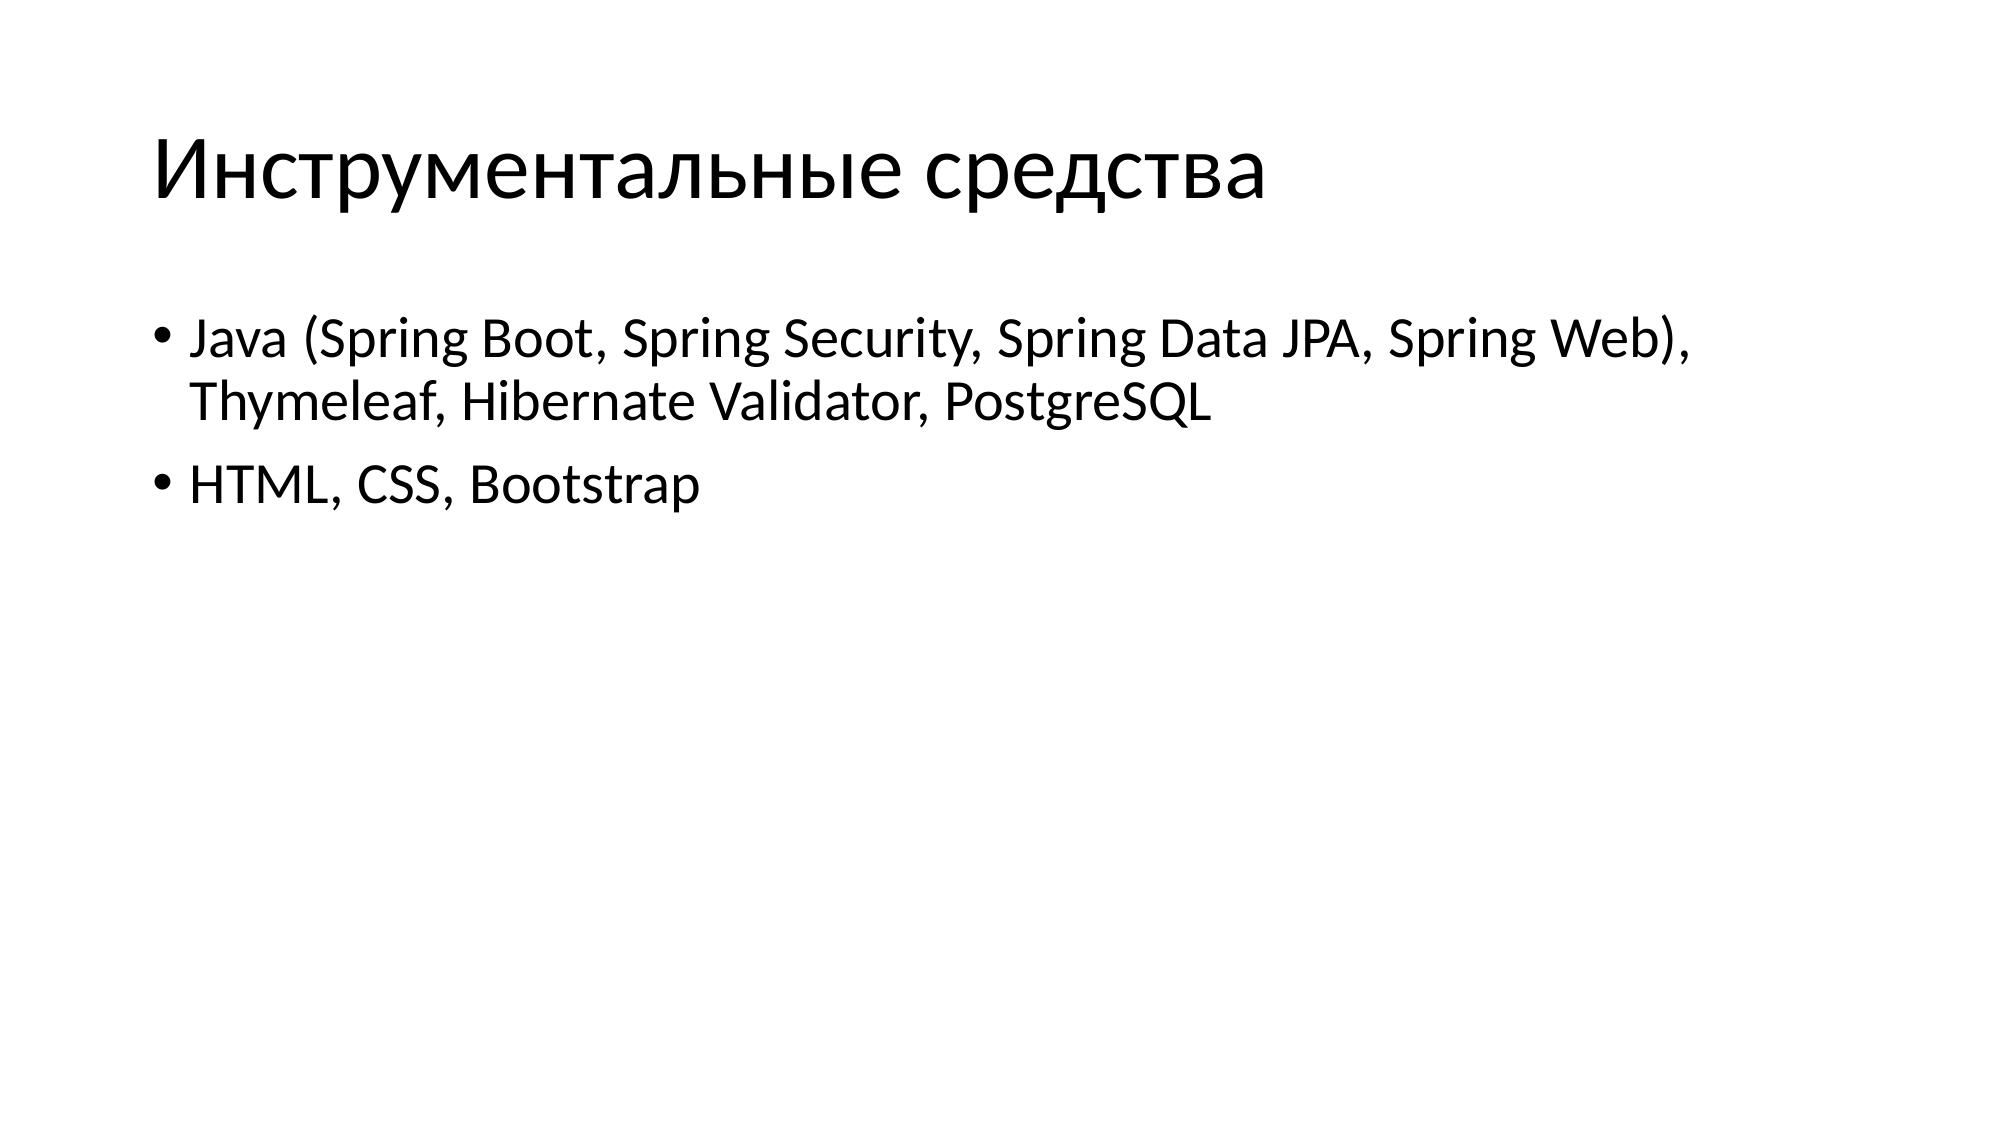

# Инструментальные средства
Java (Spring Boot, Spring Security, Spring Data JPA, Spring Web), Thymeleaf, Hibernate Validator, PostgreSQL
HTML, CSS, Bootstrap